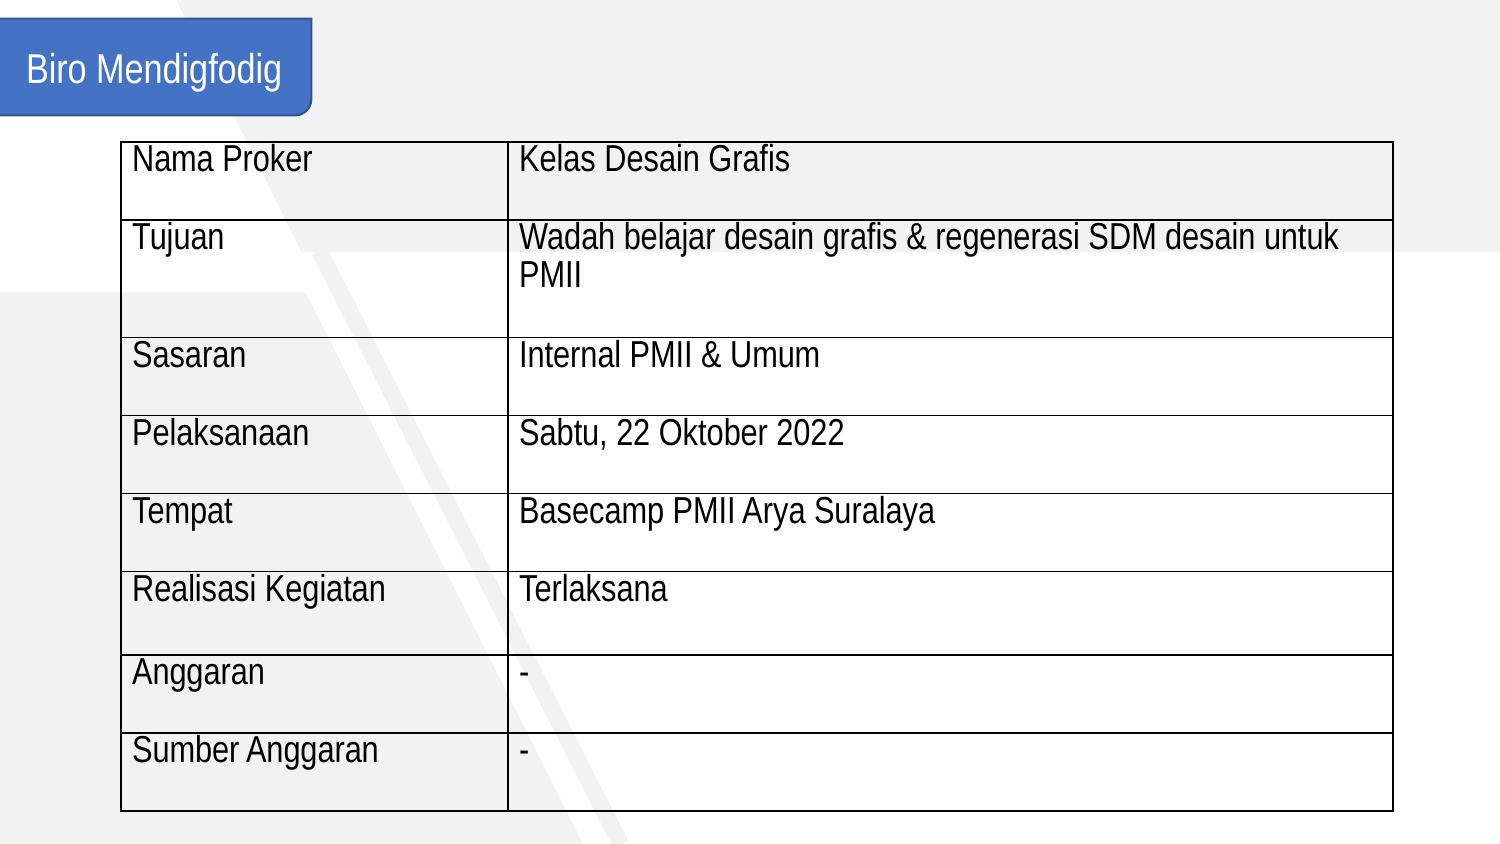

Biro Mendigfodig
| Nama Proker | Kelas Desain Grafis |
| --- | --- |
| Tujuan | Wadah belajar desain grafis & regenerasi SDM desain untuk PMII |
| Sasaran | Internal PMII & Umum |
| Pelaksanaan | Sabtu, 22 Oktober 2022 |
| Tempat | Basecamp PMII Arya Suralaya |
| Realisasi Kegiatan | Terlaksana |
| Anggaran | - |
| Sumber Anggaran | - |